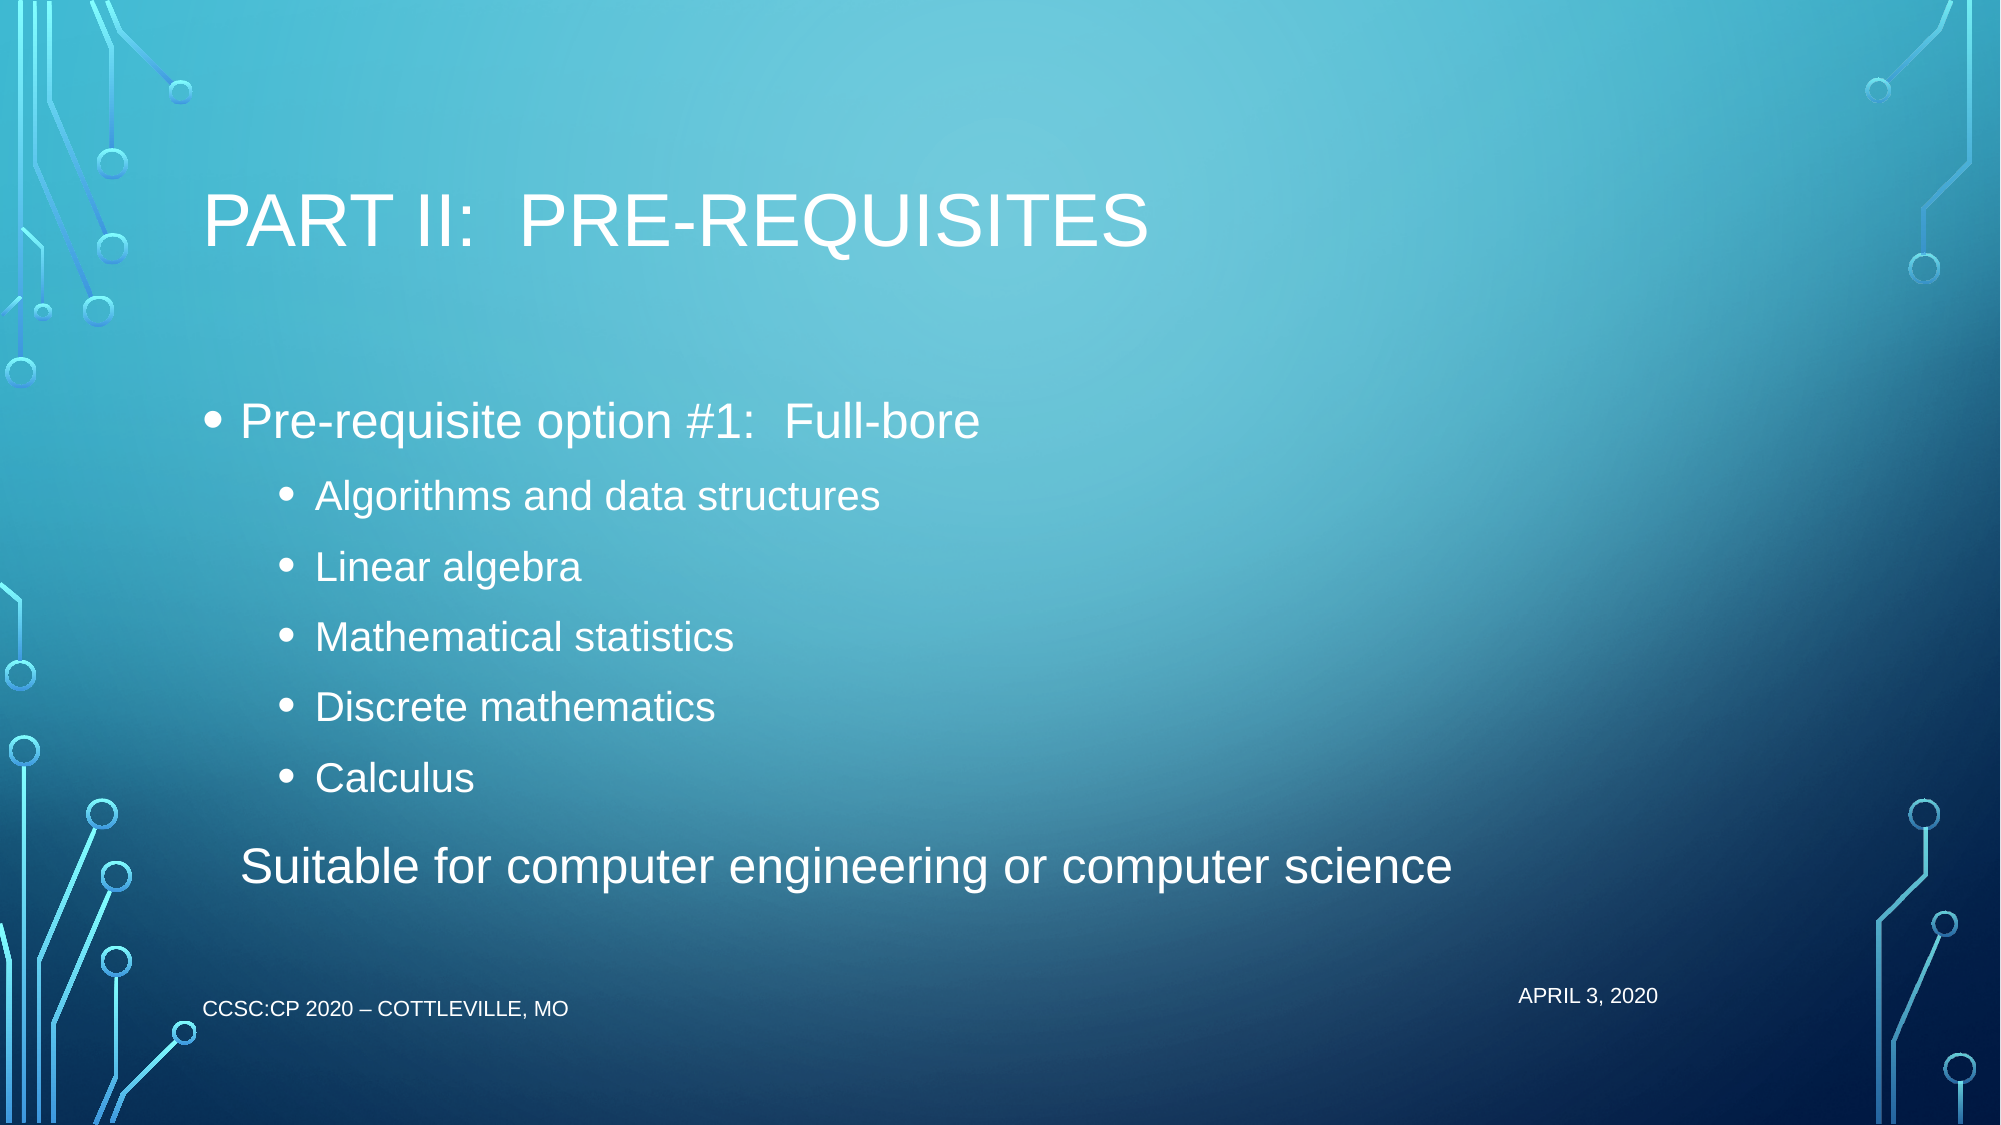

# Part II:  PRE-REQUISITES
Pre-requisite option #1:  Full-bore
Algorithms and data structures
Linear algebra
Mathematical statistics
Discrete mathematics
Calculus
	Suitable for computer engineering or computer science
CCSC:CP 2020 – Cottleville, MO
APRIL 3, 2020